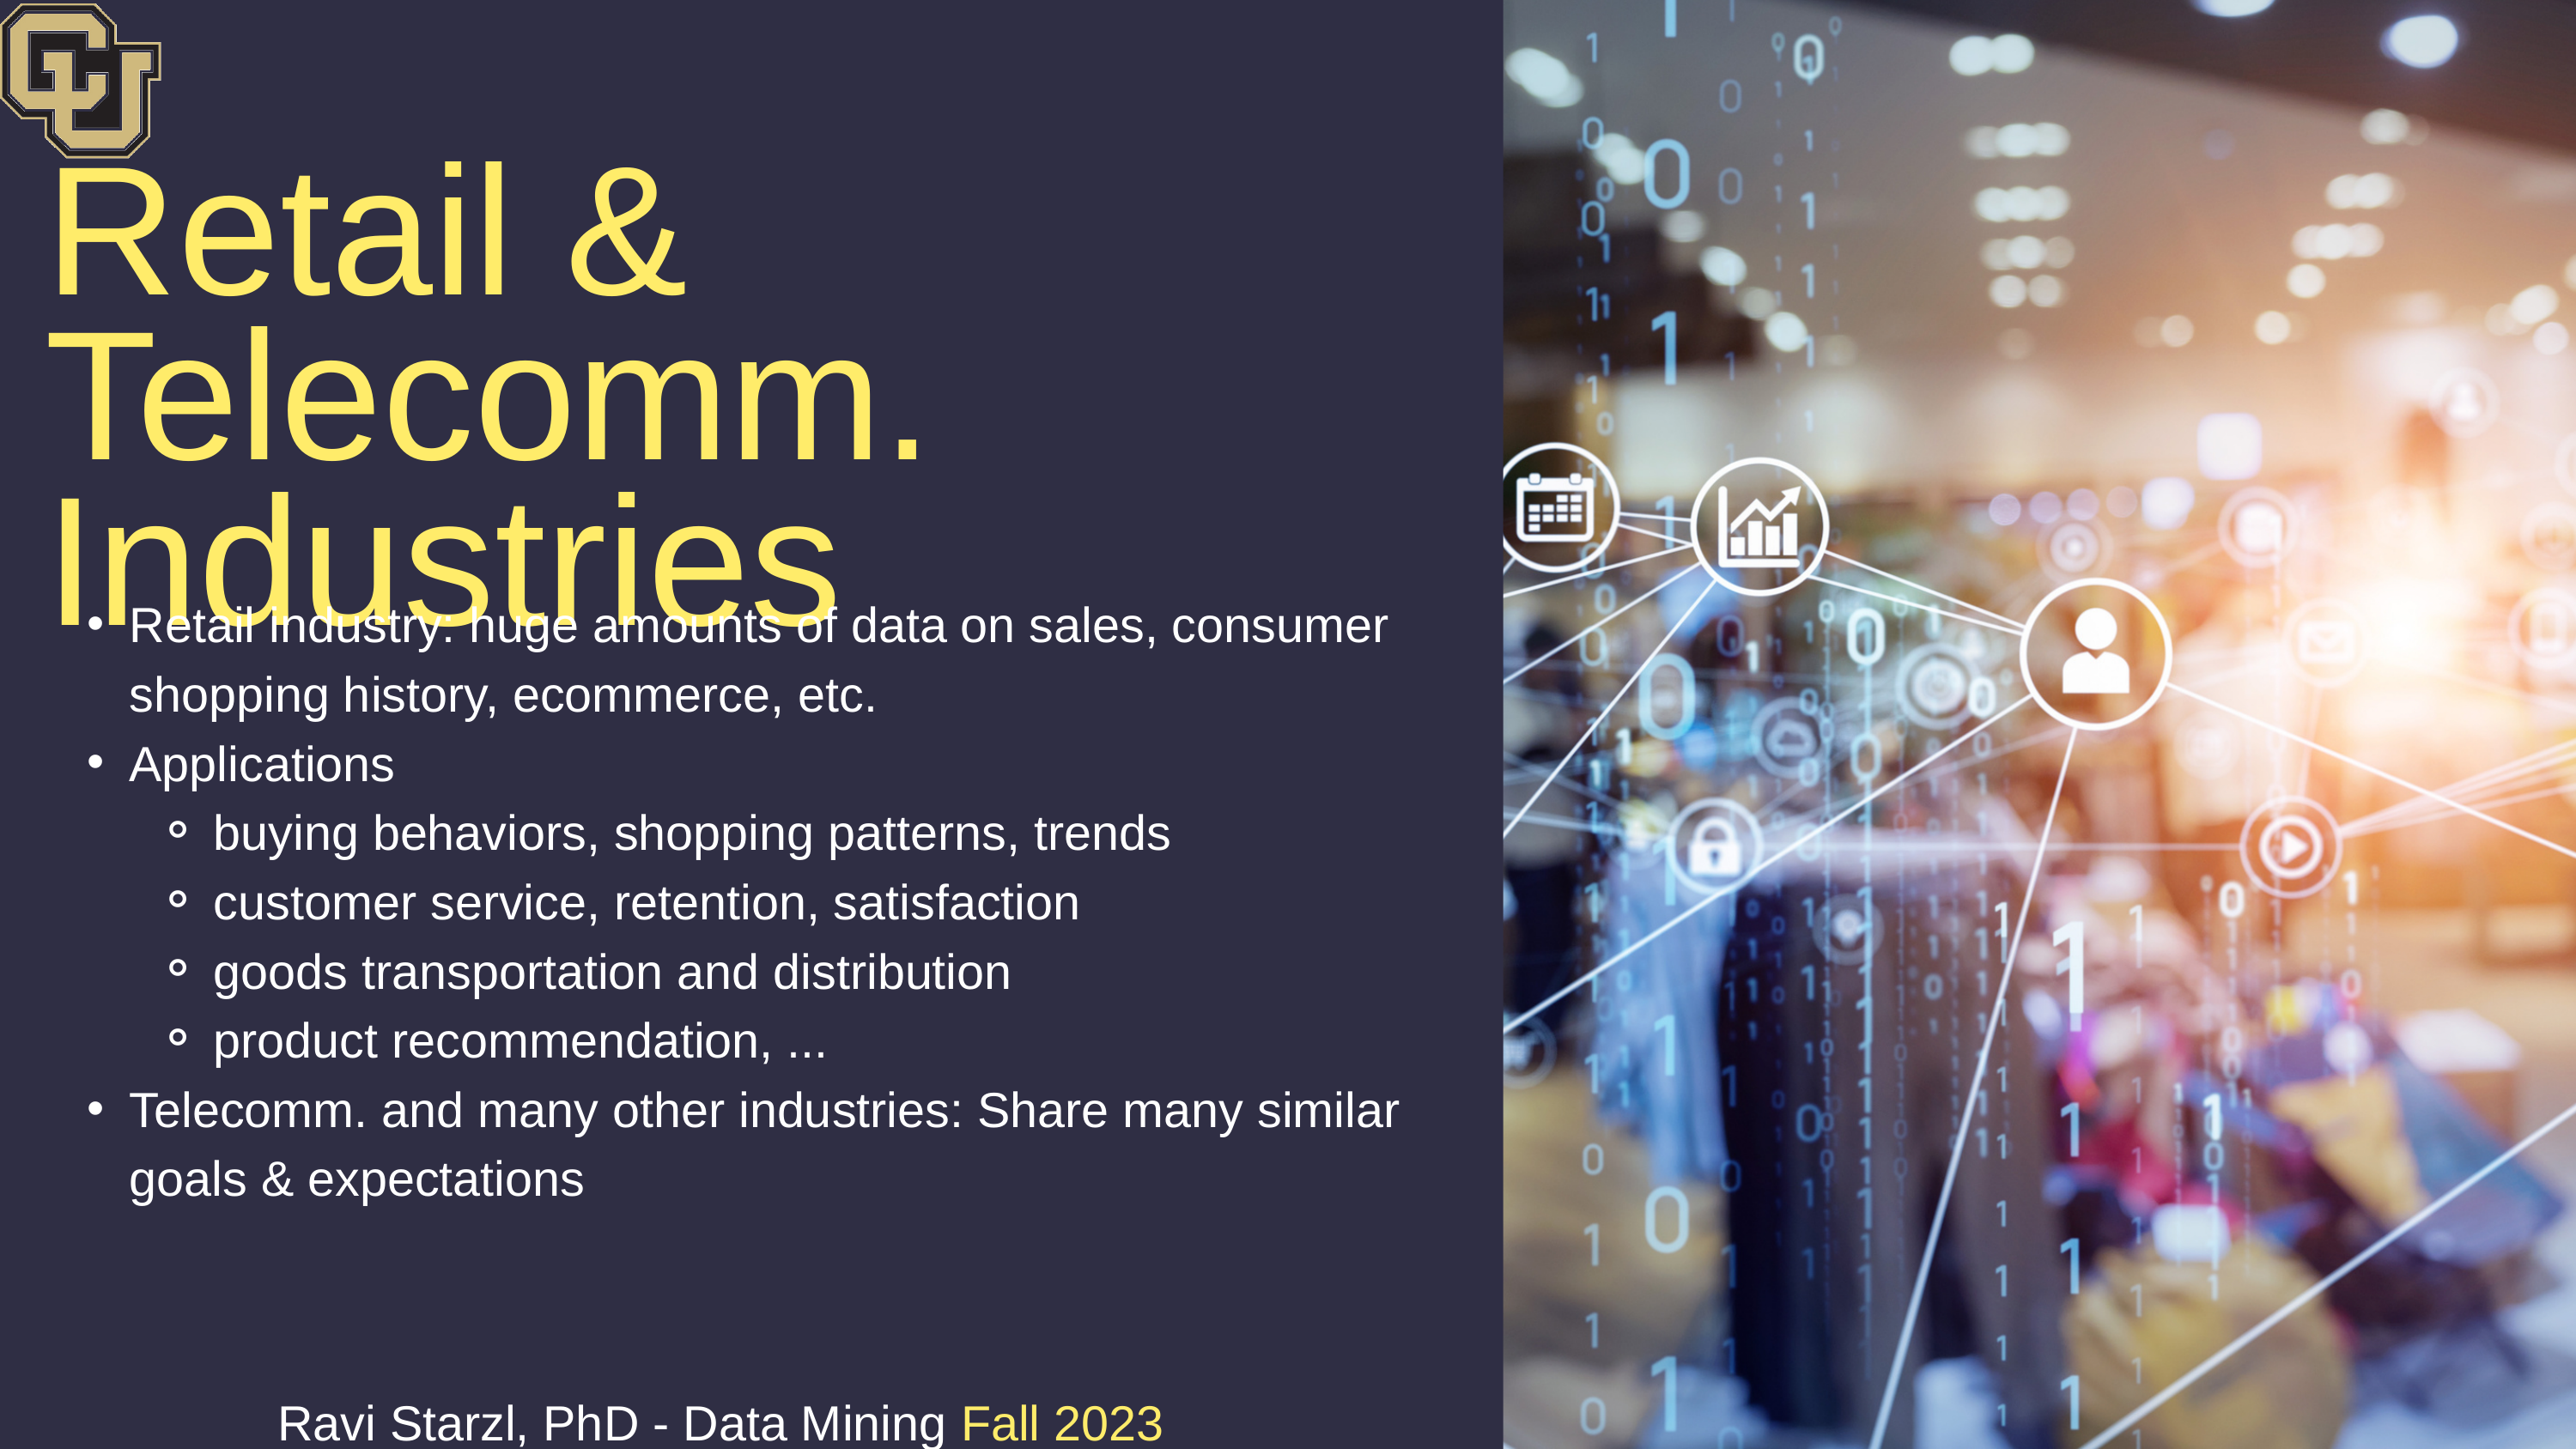

Retail & Telecomm. Industries
Retail industry: huge amounts of data on sales, consumer shopping history, ecommerce, etc.
Applications
buying behaviors, shopping patterns, trends
customer service, retention, satisfaction
goods transportation and distribution
product recommendation, ...
Telecomm. and many other industries: Share many similar goals & expectations
Ravi Starzl, PhD - Data Mining Fall 2023